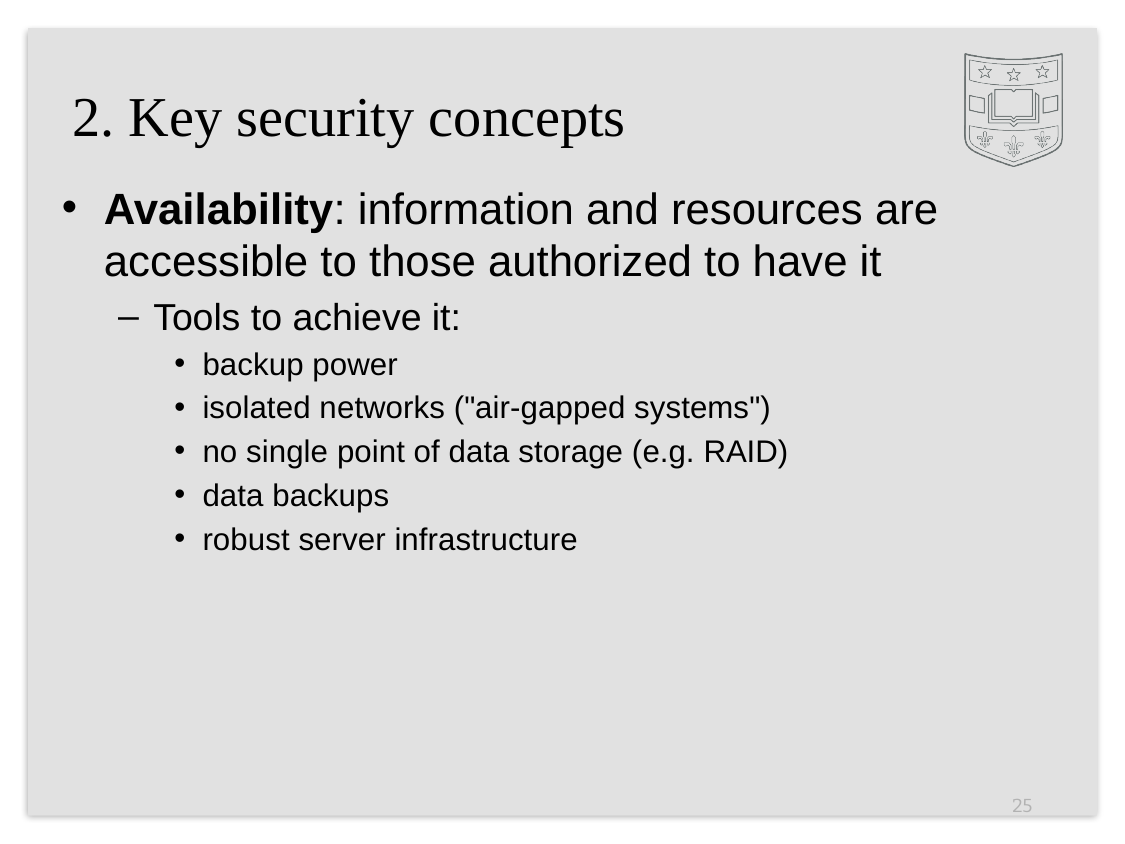

# 2. Key security concepts
Availability: information and resources are accessible to those authorized to have it
Tools to achieve it:
backup power
isolated networks ("air-gapped systems")
no single point of data storage (e.g. RAID)
data backups
robust server infrastructure

25